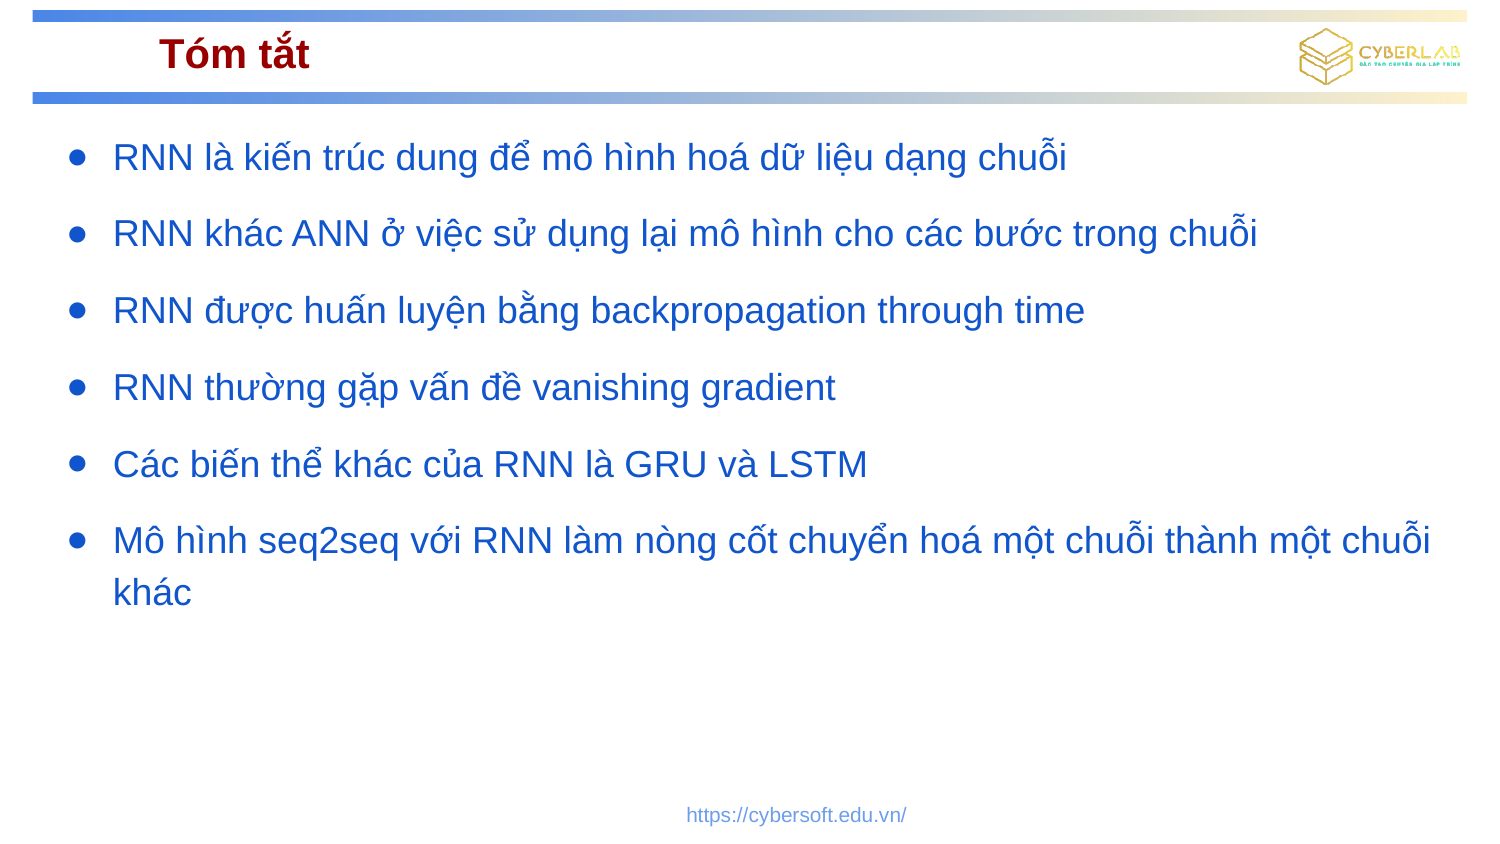

# Tóm tắt
RNN là kiến trúc dung để mô hình hoá dữ liệu dạng chuỗi
RNN khác ANN ở việc sử dụng lại mô hình cho các bước trong chuỗi
RNN được huấn luyện bằng backpropagation through time
RNN thường gặp vấn đề vanishing gradient
Các biến thể khác của RNN là GRU và LSTM
Mô hình seq2seq với RNN làm nòng cốt chuyển hoá một chuỗi thành một chuỗi khác